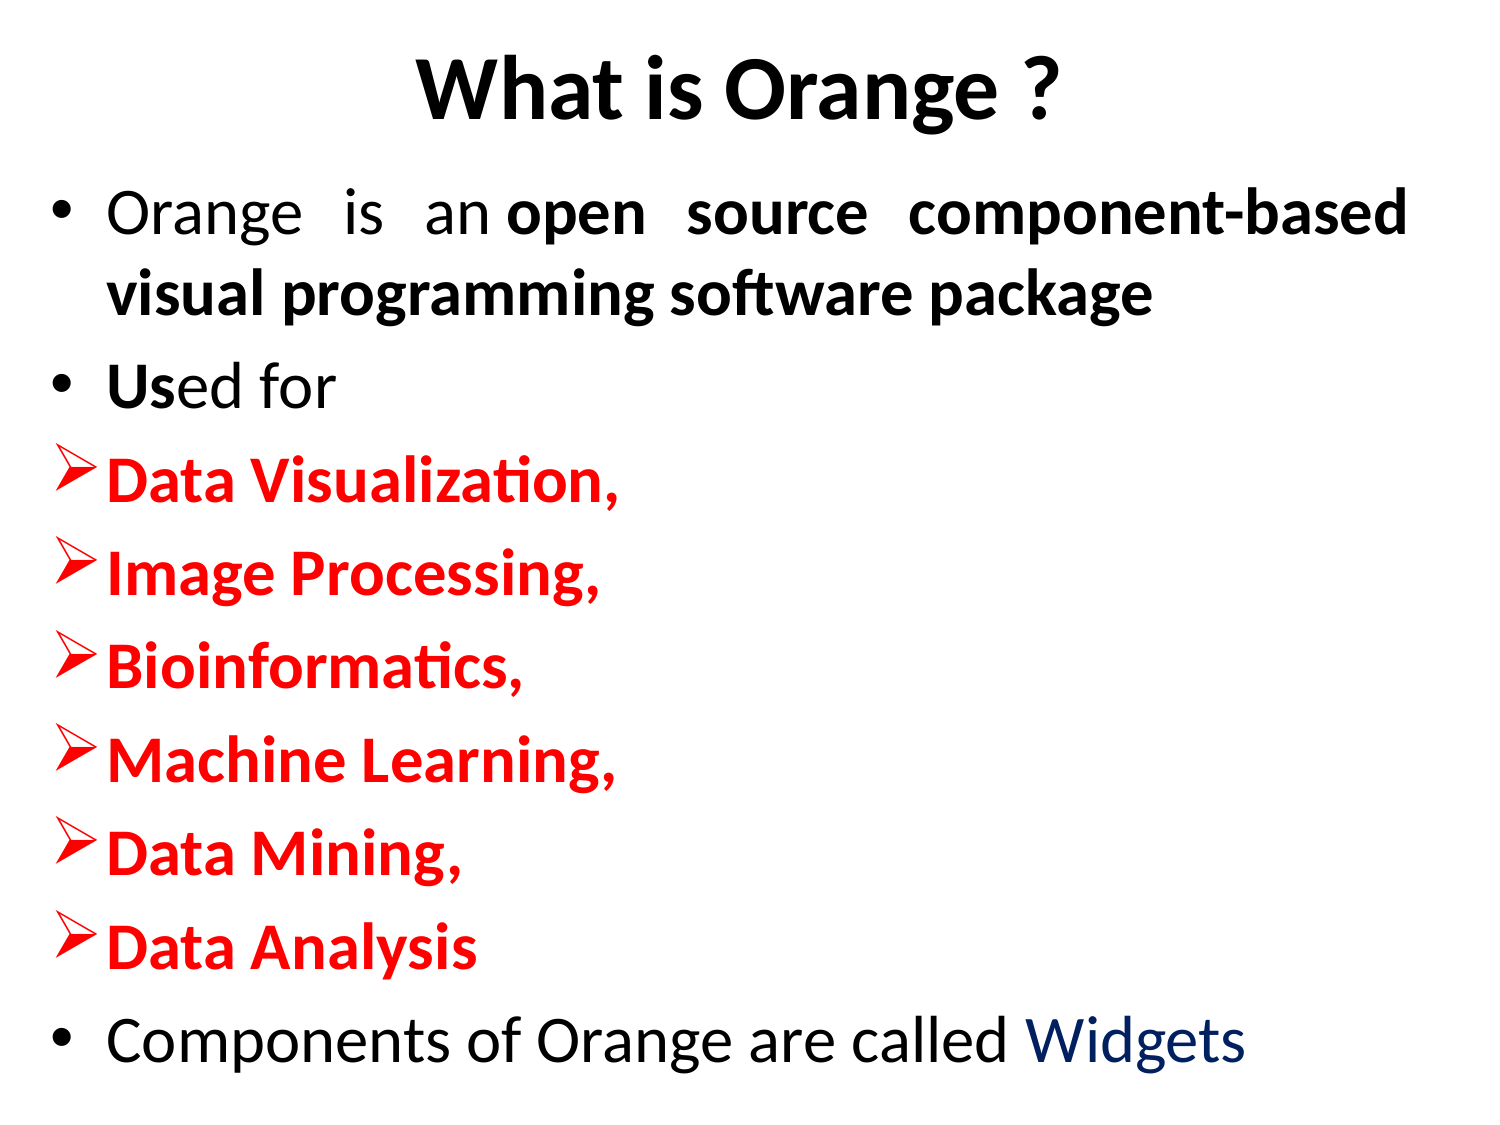

# What is Orange ?
Orange is an open source component-based visual programming software package
Used for
Data Visualization,
Image Processing,
Bioinformatics,
Machine Learning,
Data Mining,
Data Analysis
Components of Orange are called Widgets